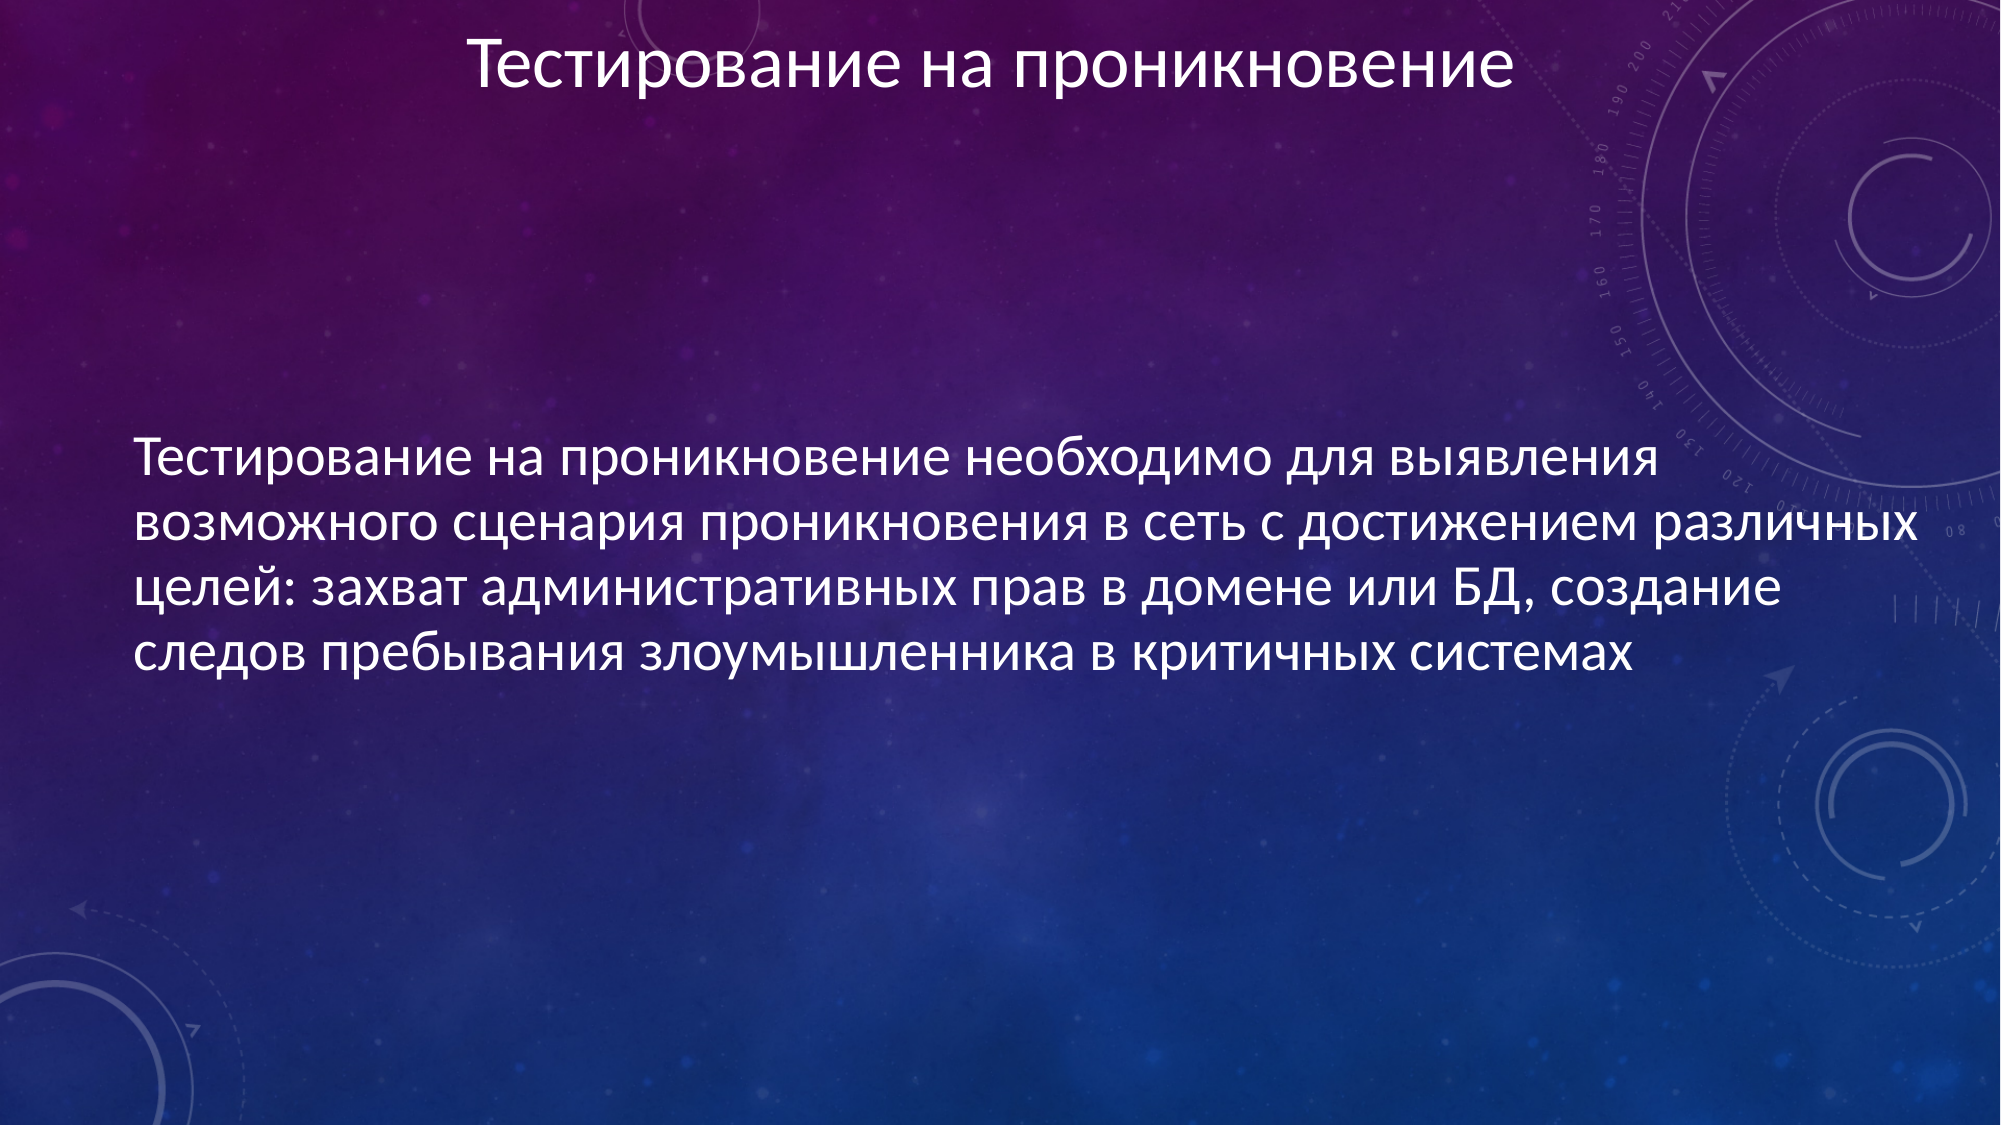

Тестирование на проникновение

Тестирование на проникновение необходимо для выявления  возможного сценария проникновения в сеть с достижением различных целей: захват административных прав в домене или БД, создание следов пребывания злоумышленника в критичных системах